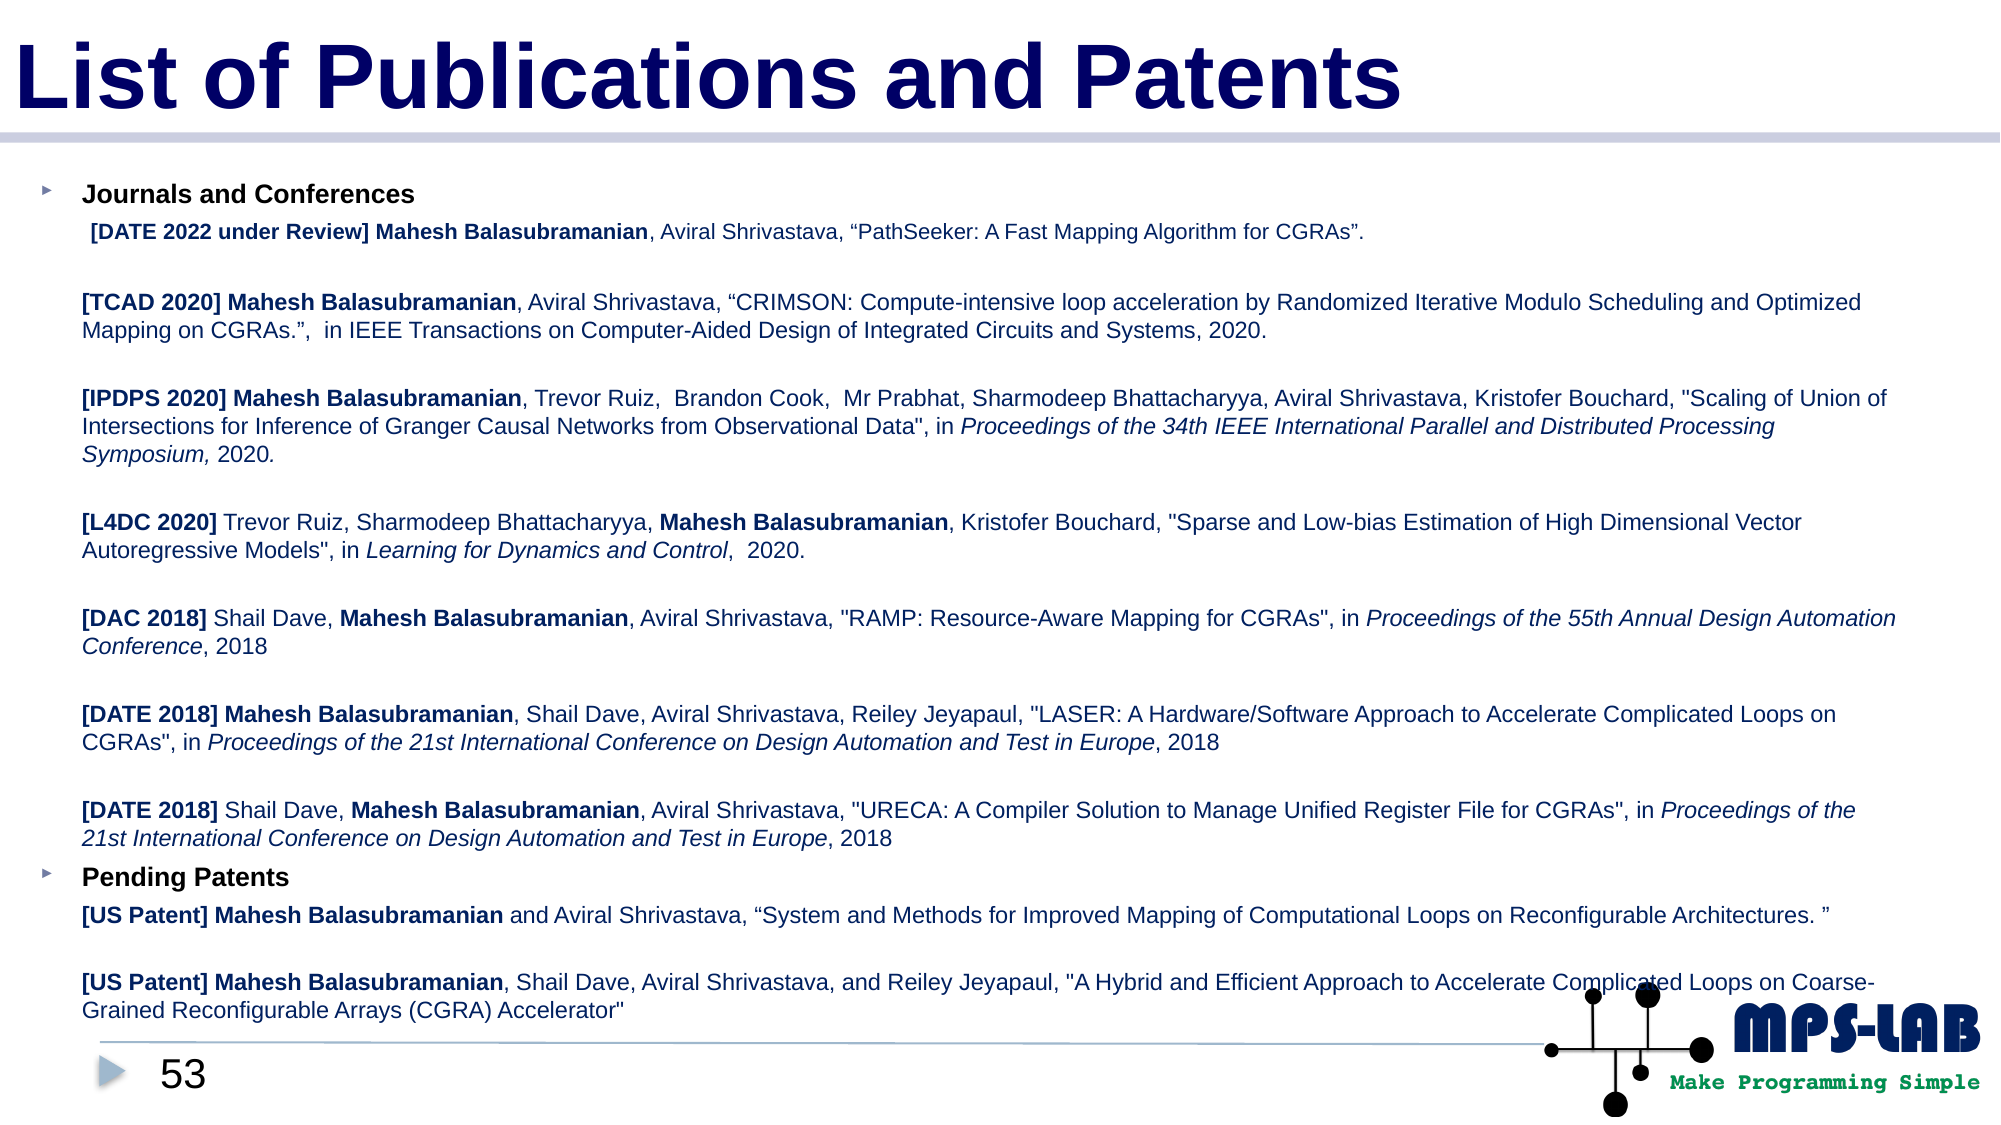

# List of Publications and Patents
Journals and Conferences
        [DATE 2022 under Review] Mahesh Balasubramanian, Aviral Shrivastava, “PathSeeker: A Fast Mapping Algorithm for CGRAs”.

[TCAD 2020] Mahesh Balasubramanian, Aviral Shrivastava, “CRIMSON: Compute-intensive loop acceleration by Randomized Iterative Modulo Scheduling and Optimized Mapping on CGRAs.”,  in IEEE Transactions on Computer-Aided Design of Integrated Circuits and Systems, 2020.

[IPDPS 2020] Mahesh Balasubramanian, Trevor Ruiz,  Brandon Cook,  Mr Prabhat, Sharmodeep Bhattacharyya, Aviral Shrivastava, Kristofer Bouchard, "Scaling of Union of Intersections for Inference of Granger Causal Networks from Observational Data", in Proceedings of the 34th IEEE International Parallel and Distributed Processing Symposium, 2020.

[L4DC 2020] Trevor Ruiz, Sharmodeep Bhattacharyya, Mahesh Balasubramanian, Kristofer Bouchard, "Sparse and Low-bias Estimation of High Dimensional Vector Autoregressive Models", in Learning for Dynamics and Control,  2020.

[DAC 2018] Shail Dave, Mahesh Balasubramanian, Aviral Shrivastava, "RAMP: Resource-Aware Mapping for CGRAs", in Proceedings of the 55th Annual Design Automation Conference, 2018

[DATE 2018] Mahesh Balasubramanian, Shail Dave, Aviral Shrivastava, Reiley Jeyapaul, "LASER: A Hardware/Software Approach to Accelerate Complicated Loops on CGRAs", in Proceedings of the 21st International Conference on Design Automation and Test in Europe, 2018

[DATE 2018] Shail Dave, Mahesh Balasubramanian, Aviral Shrivastava, "URECA: A Compiler Solution to Manage Unified Register File for CGRAs", in Proceedings of the 21st International Conference on Design Automation and Test in Europe, 2018
Pending Patents
[US Patent] Mahesh Balasubramanian and Aviral Shrivastava, “System and Methods for Improved Mapping of Computational Loops on Reconfigurable Architectures. ”

[US Patent] Mahesh Balasubramanian, Shail Dave, Aviral Shrivastava, and Reiley Jeyapaul, "A Hybrid and Efficient Approach to Accelerate Complicated Loops on Coarse-Grained Reconfigurable Arrays (CGRA) Accelerator"
53